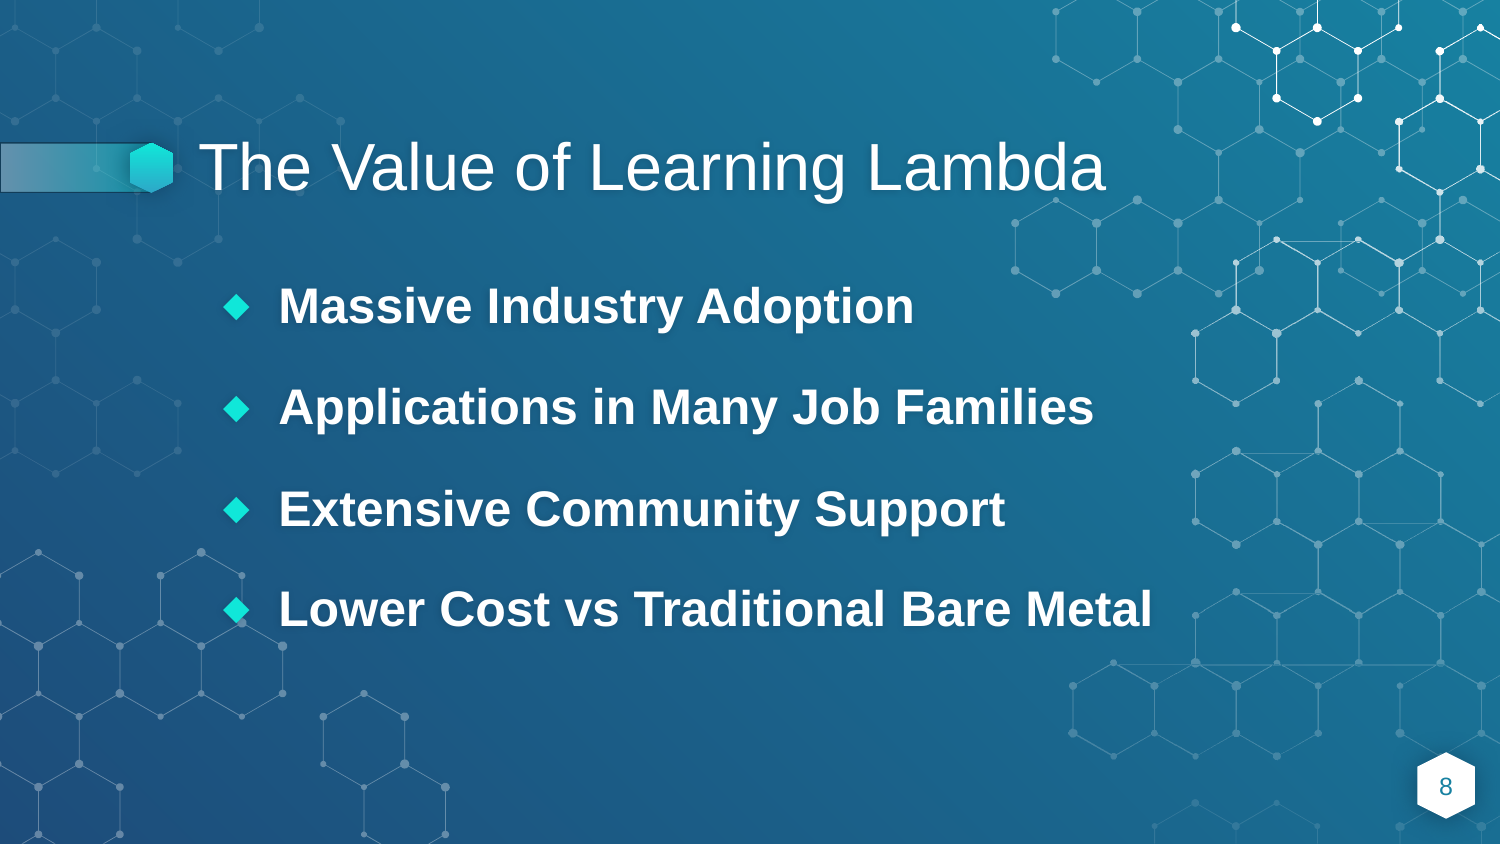

# The Value of Learning Lambda
Massive Industry Adoption
Applications in Many Job Families
Extensive Community Support
Lower Cost vs Traditional Bare Metal
8